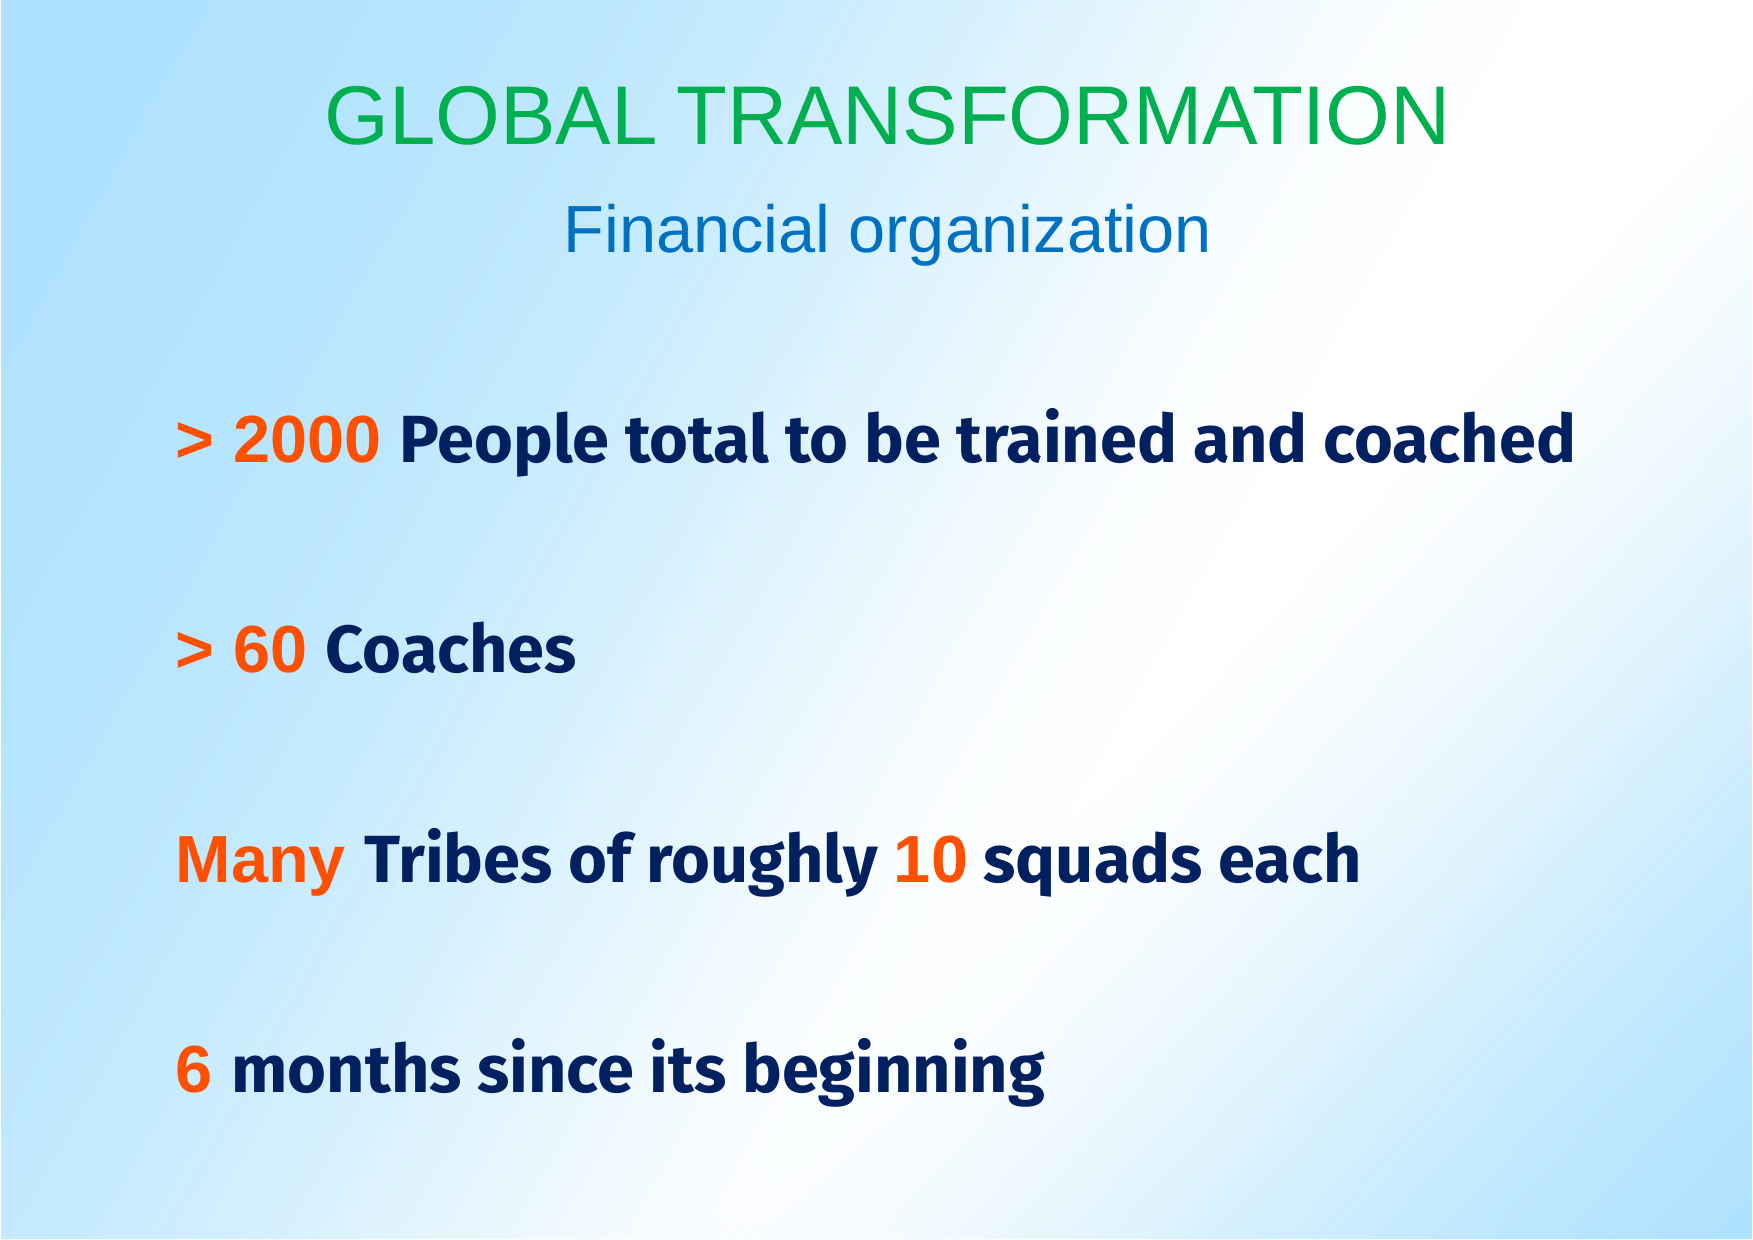

GLOBAL TRANSFORMATION
Financial organization

> 2000 People total to be trained and coached

> 60 Coaches

Many Tribes of roughly 10 squads each

6 months since its beginning